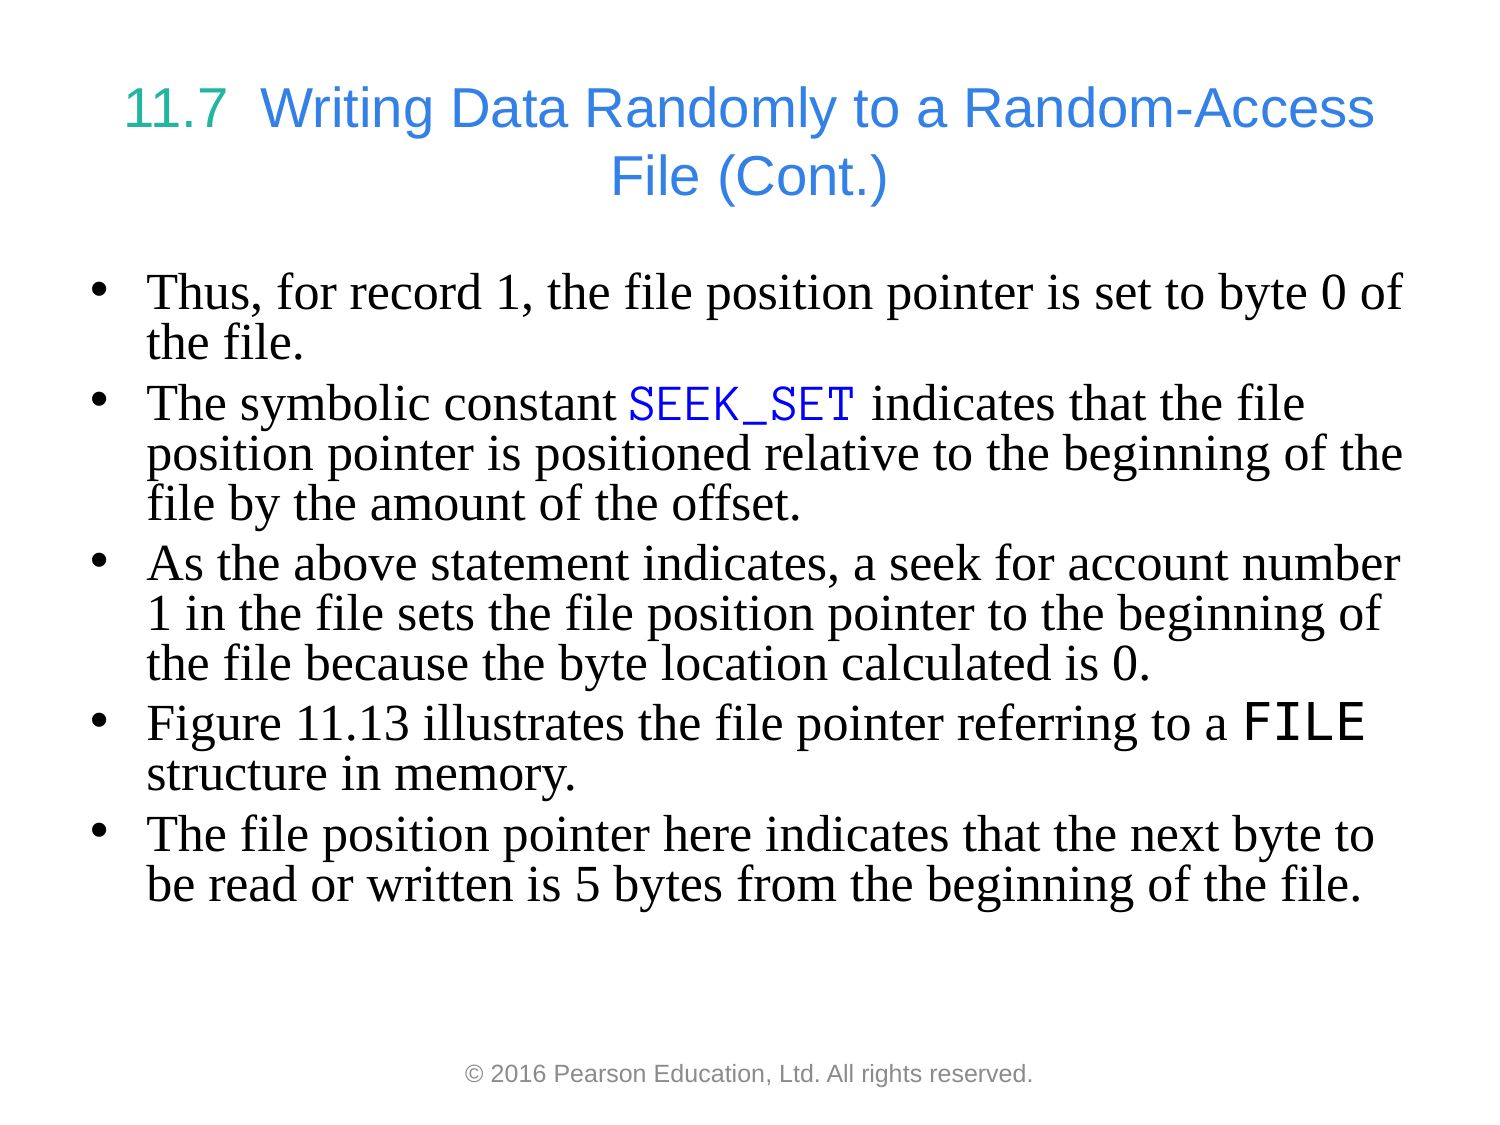

# 11.7  Writing Data Randomly to a Random-Access File (Cont.)
Thus, for record 1, the file position pointer is set to byte 0 of the file.
The symbolic constant SEEK_SET indicates that the file position pointer is positioned relative to the beginning of the file by the amount of the offset.
As the above statement indicates, a seek for account number 1 in the file sets the file position pointer to the beginning of the file because the byte location calculated is 0.
Figure 11.13 illustrates the file pointer referring to a FILE structure in memory.
The file position pointer here indicates that the next byte to be read or written is 5 bytes from the beginning of the file.
© 2016 Pearson Education, Ltd. All rights reserved.